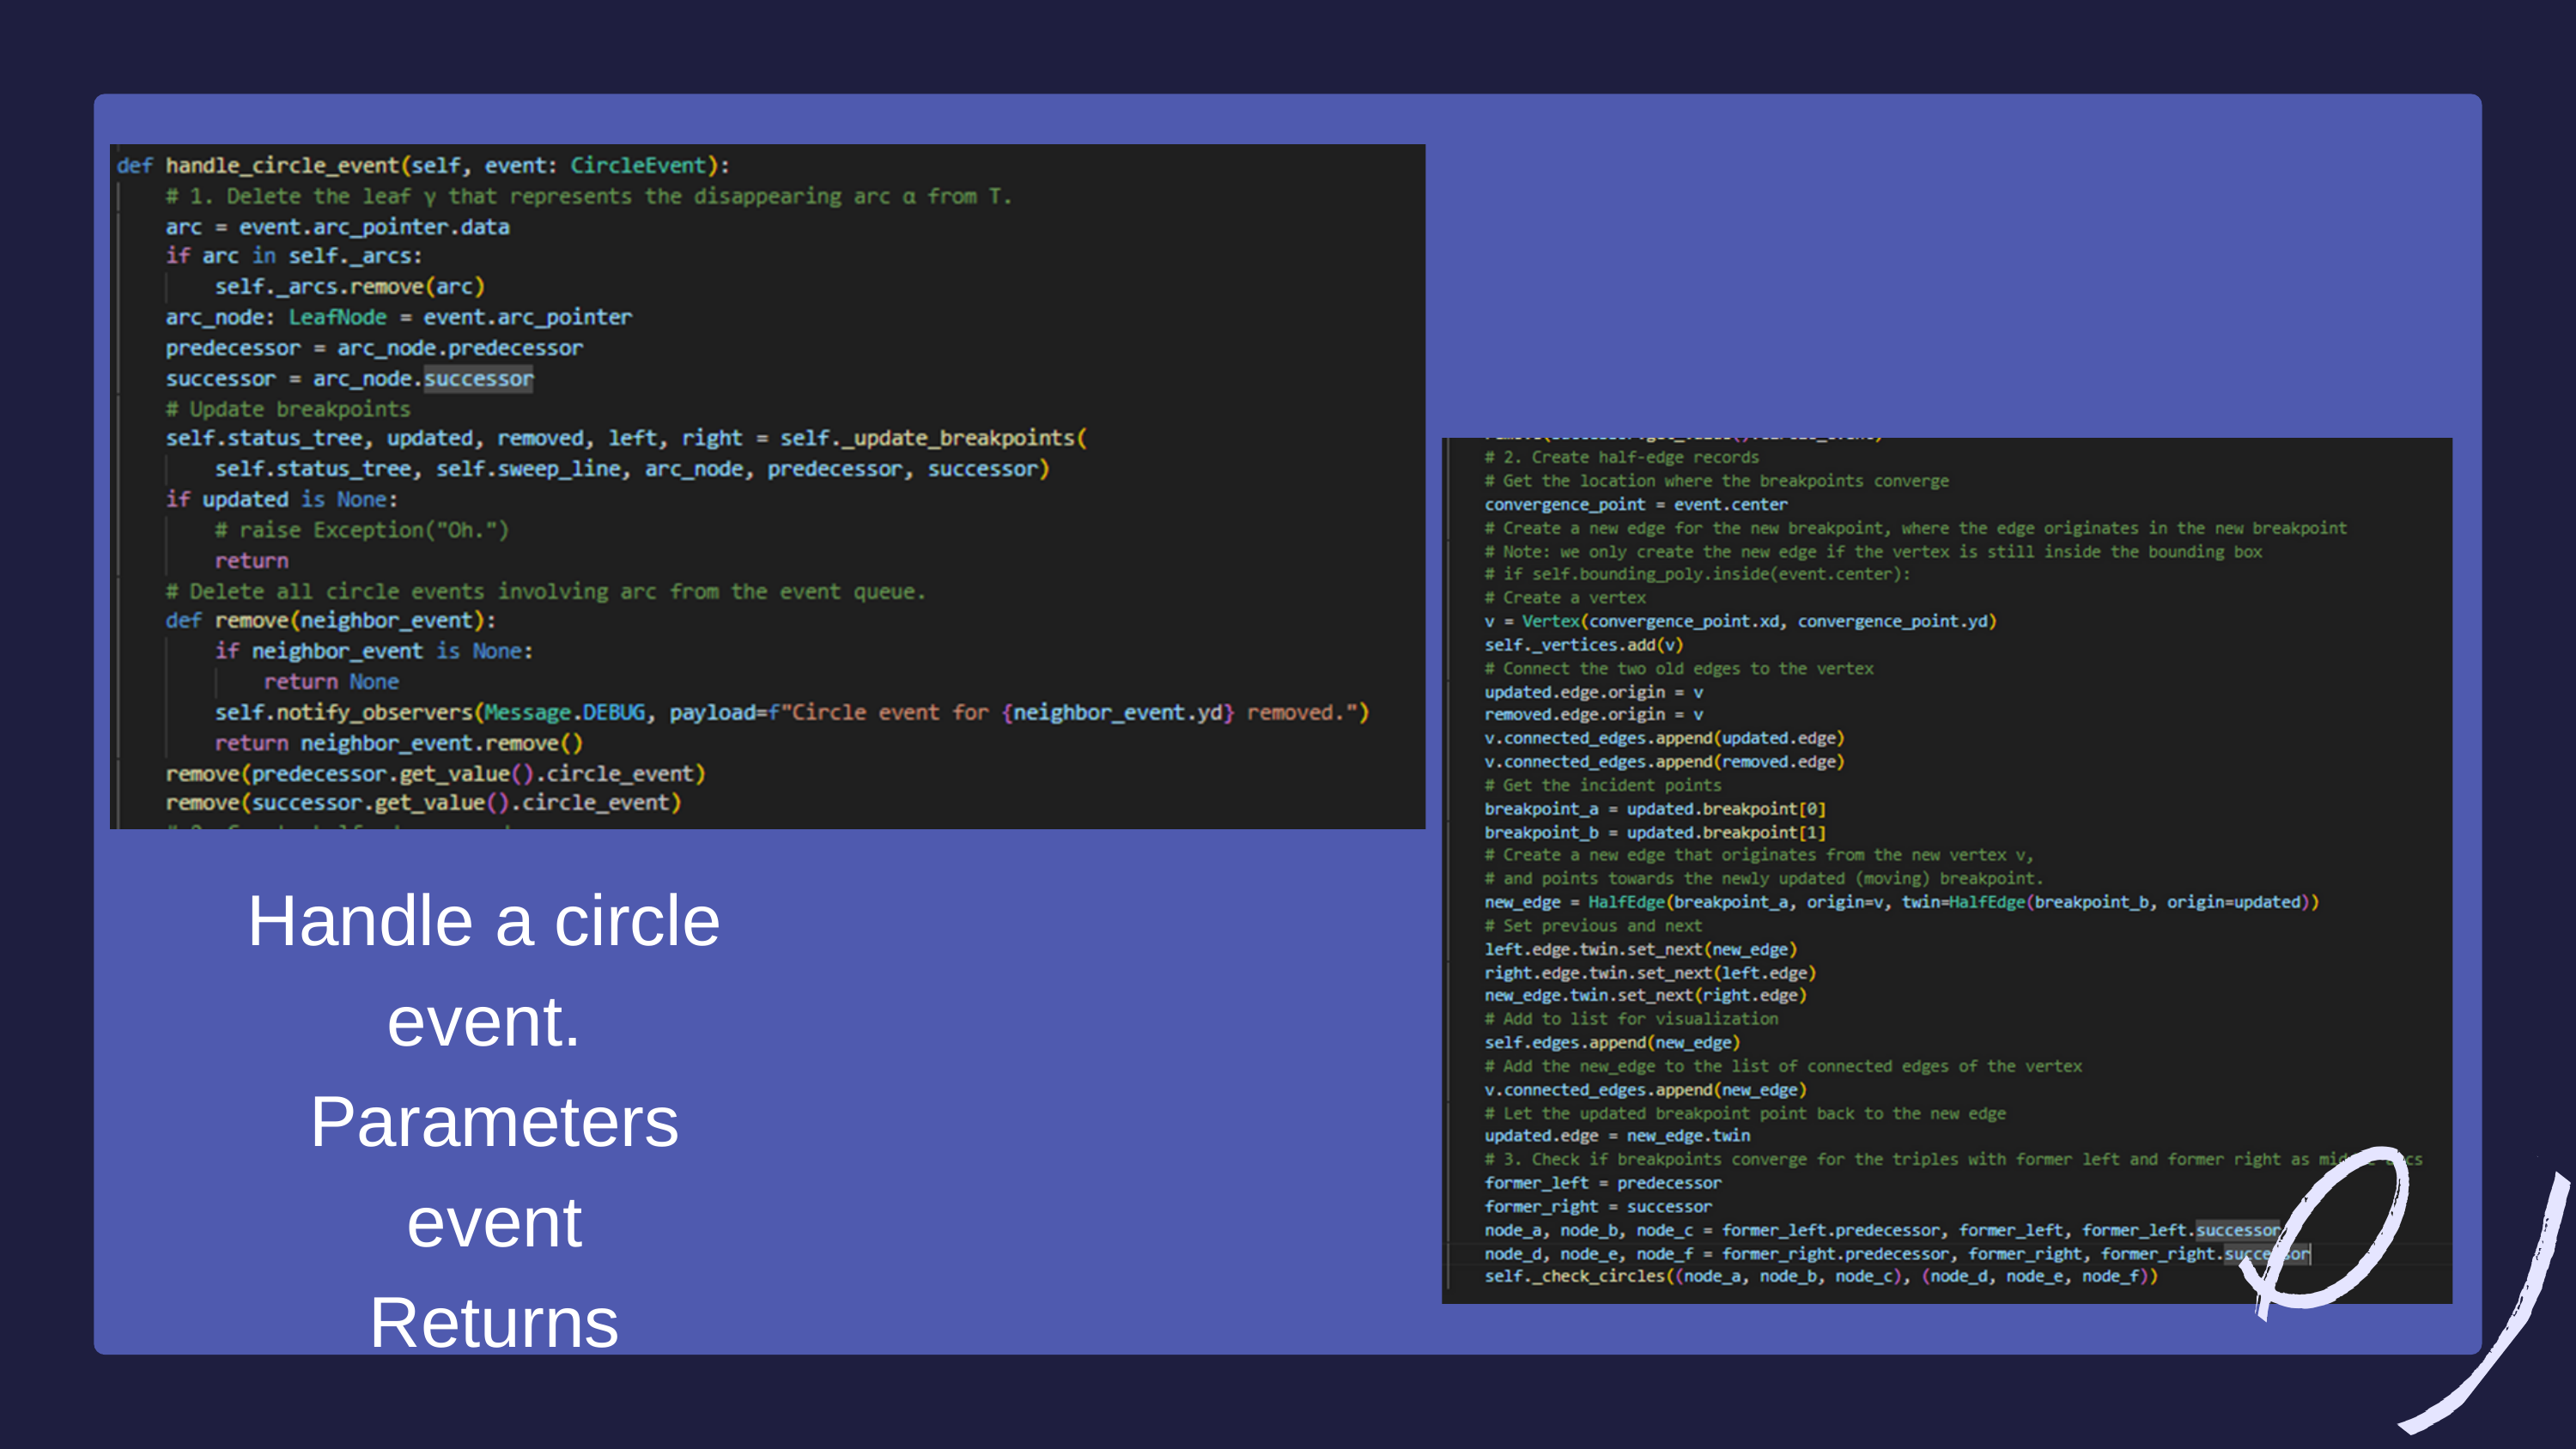

Handle a circle event.
 Parameters
 event
 Returns